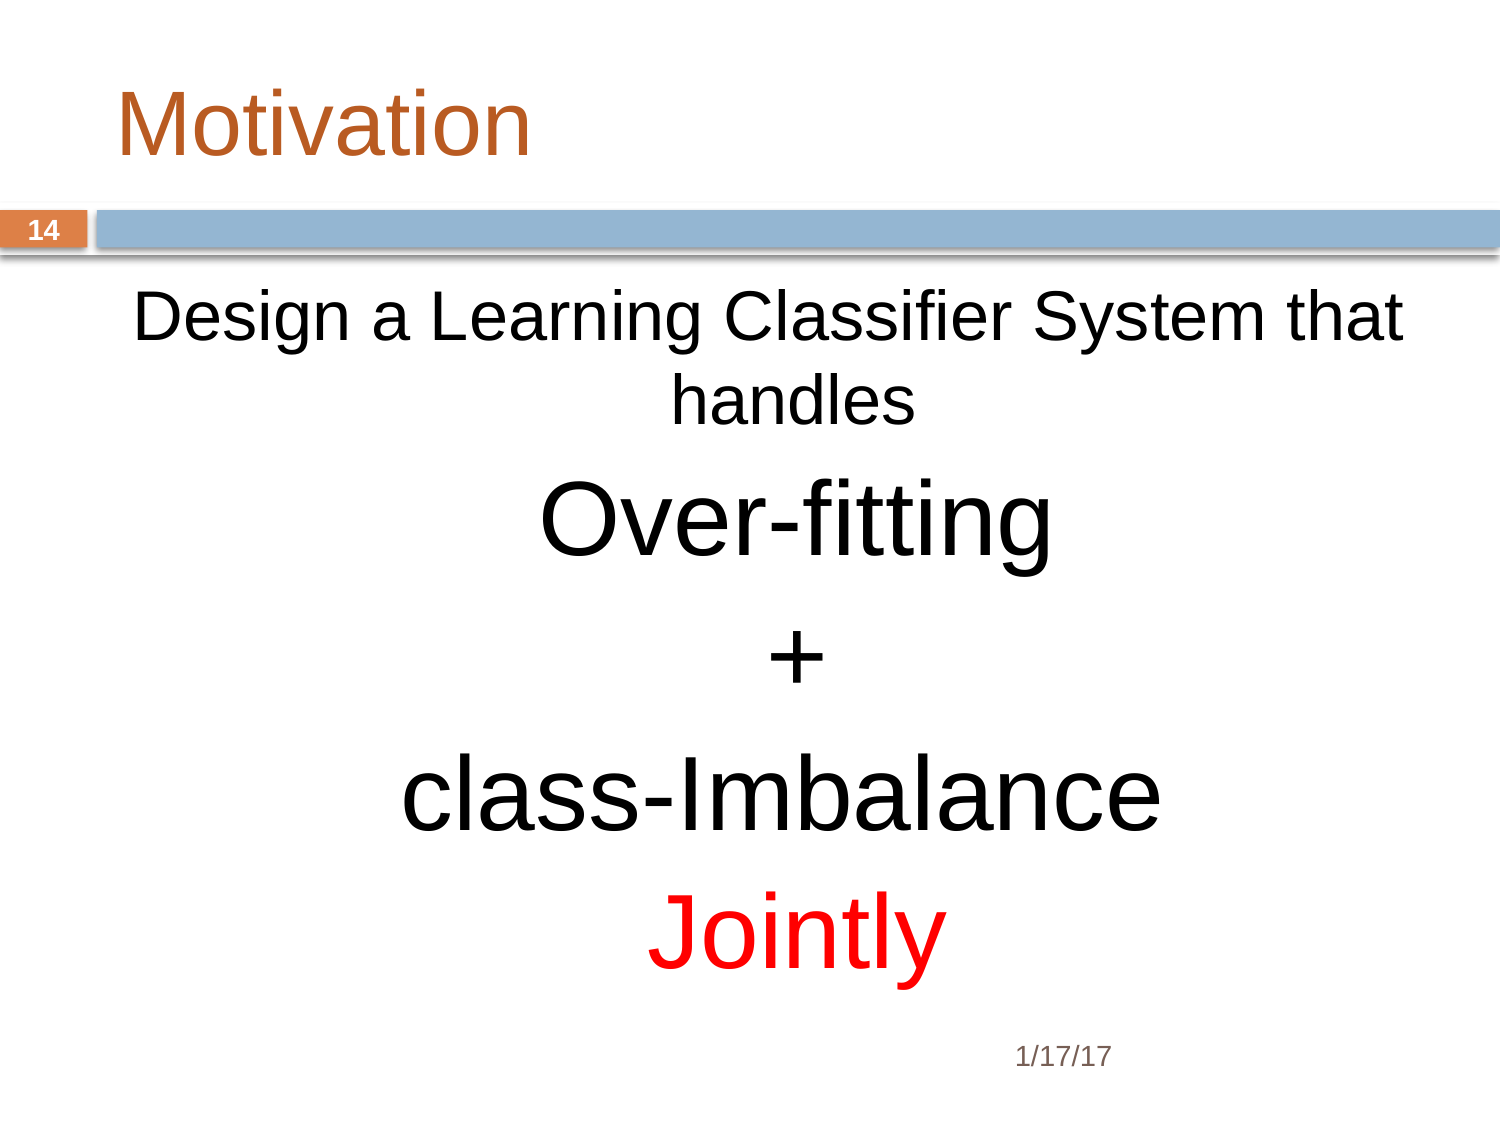

# Motivation
14
Design a Learning Classifier System that handles
Over-fitting
+
class-Imbalance
Jointly

1/17/17